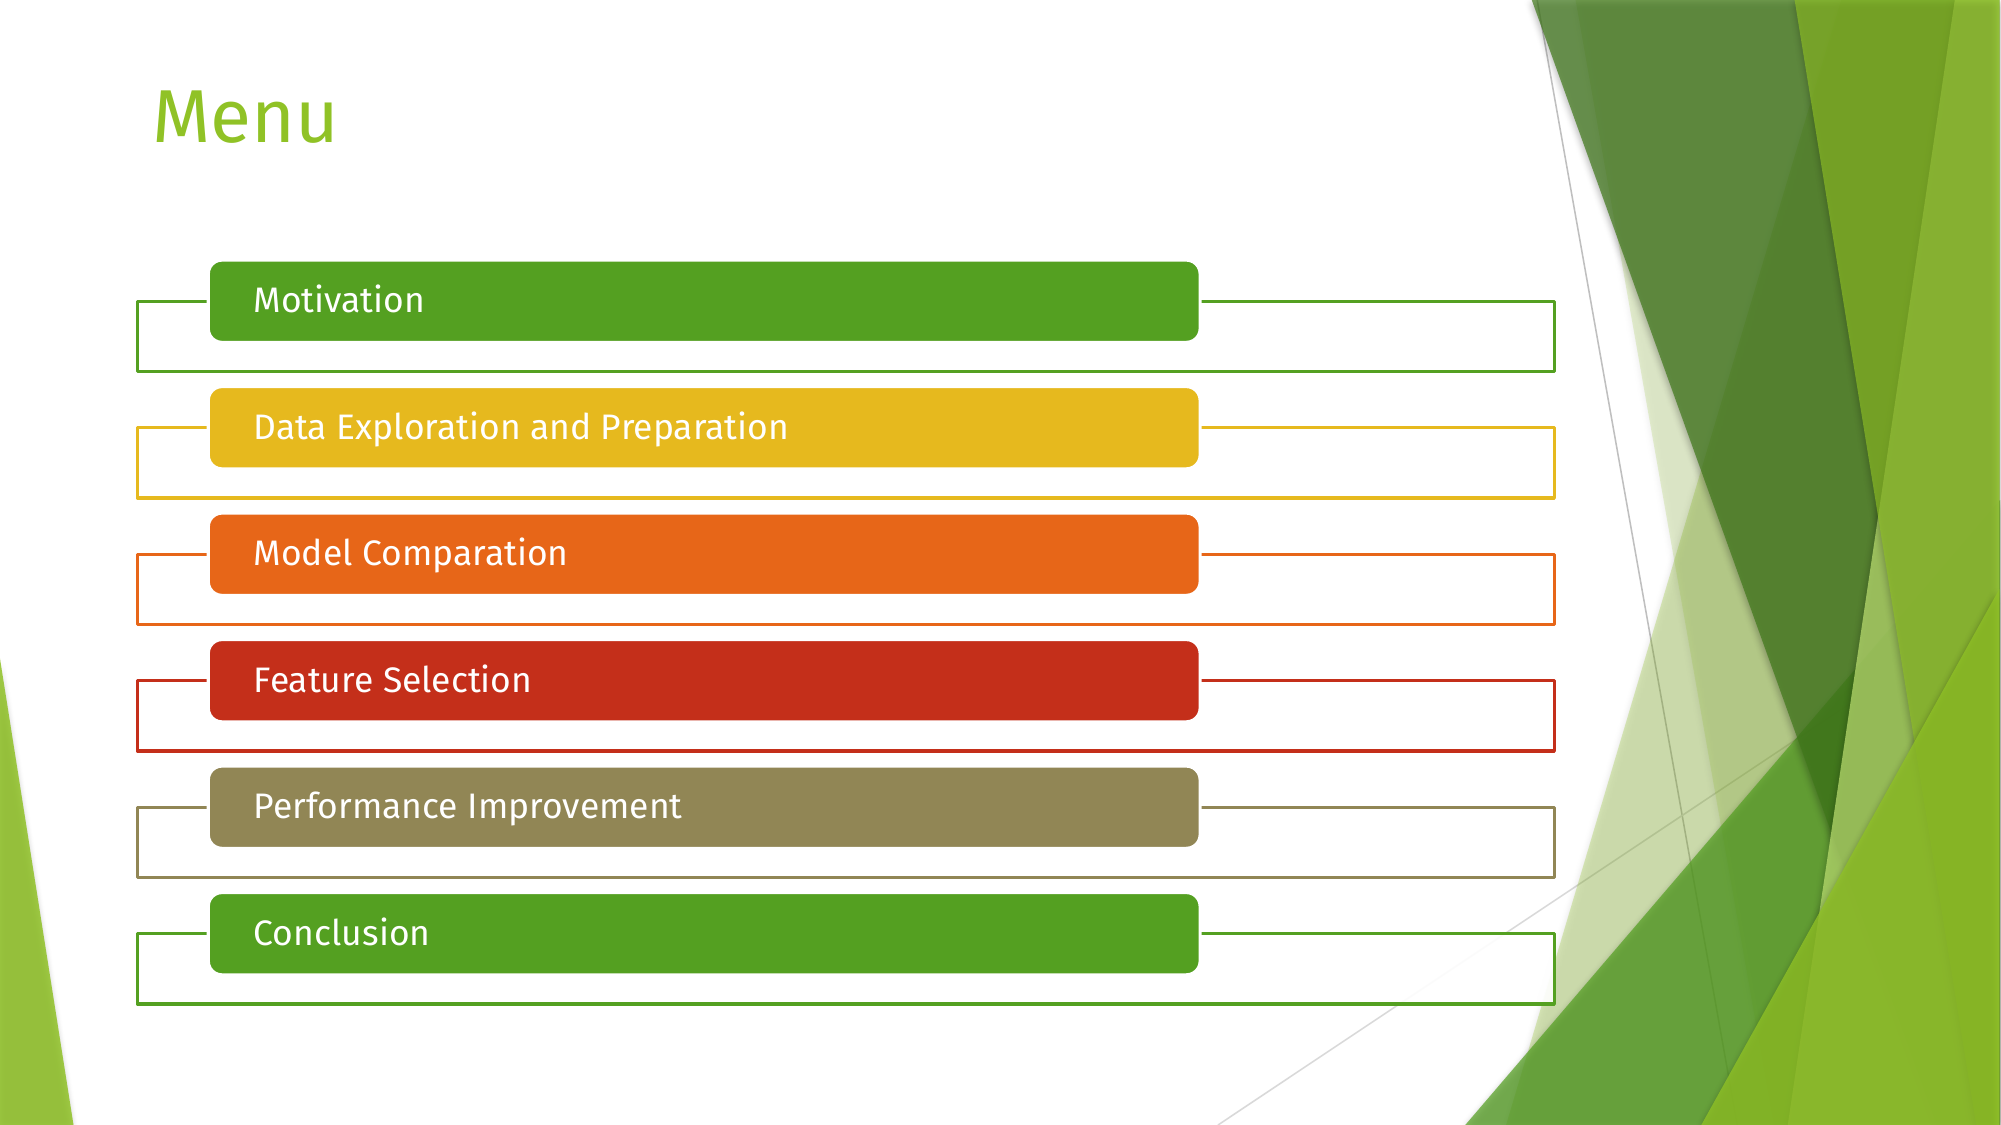

# Menu
Motivation
Data Exploration and Preparation
Model Comparation
Feature Selection
Performance Improvement
Conclusion